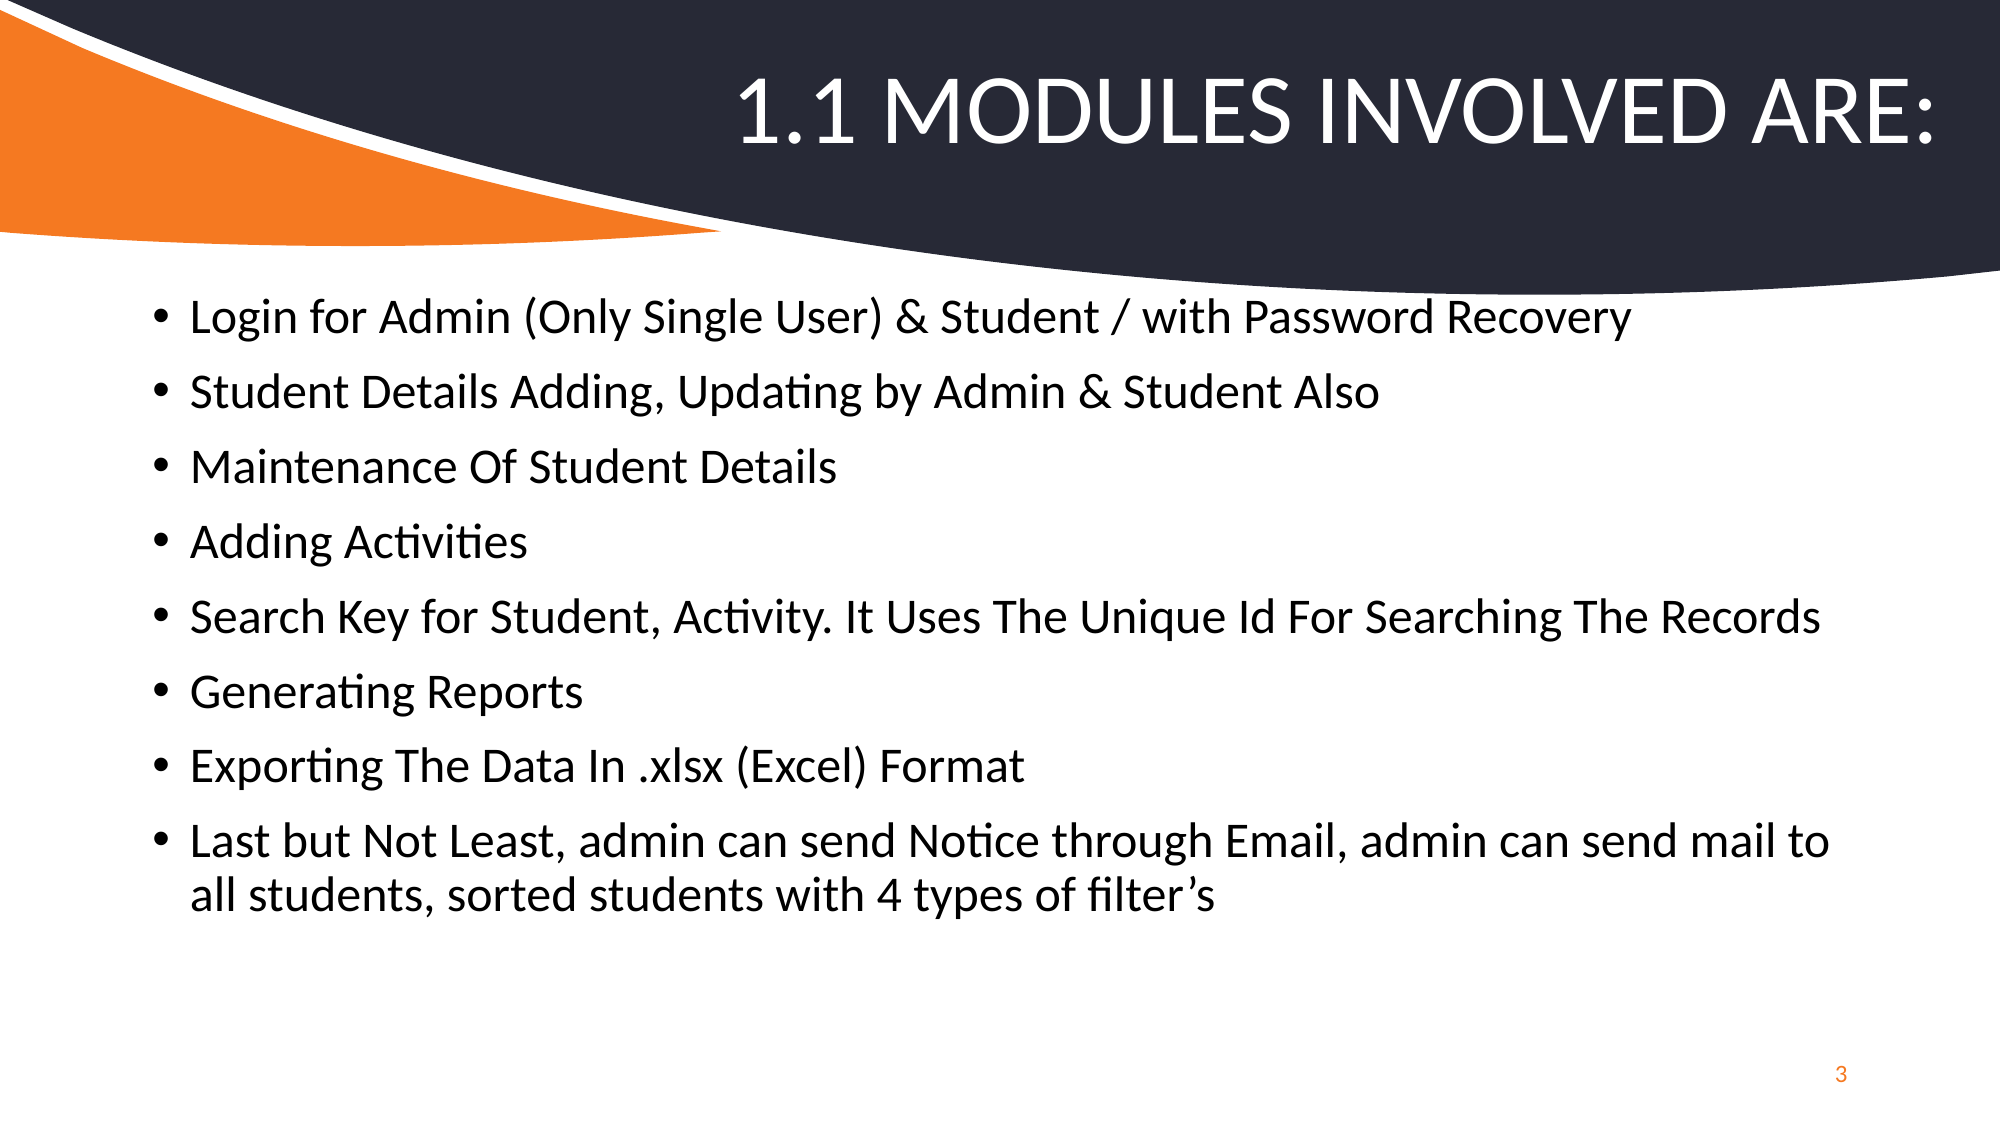

# 1.1 modules involved are:
Login for Admin (Only Single User) & Student / with Password Recovery
Student Details Adding, Updating by Admin & Student Also
Maintenance Of Student Details
Adding Activities
Search Key for Student, Activity. It Uses The Unique Id For Searching The Records
Generating Reports
Exporting The Data In .xlsx (Excel) Format
Last but Not Least, admin can send Notice through Email, admin can send mail to all students, sorted students with 4 types of filter’s
3